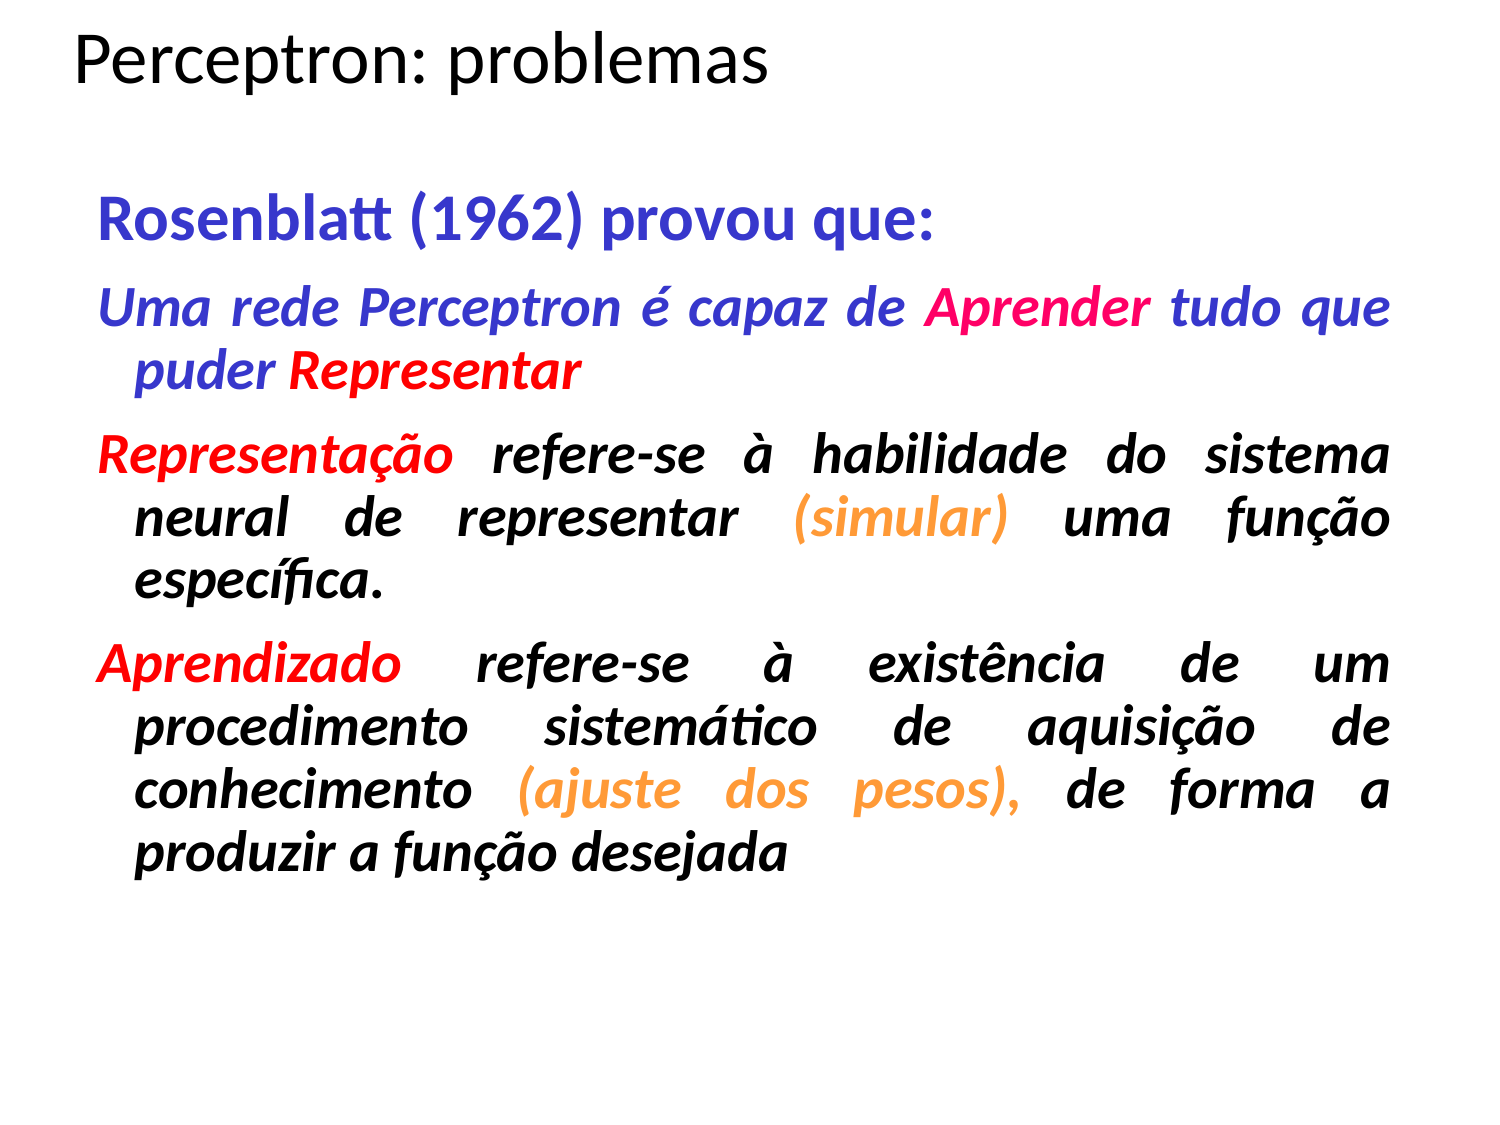

# Perceptron: problemas
Rosenblatt (1962) provou que:
Uma rede Perceptron é capaz de Aprender tudo que puder Representar
Representação refere-se à habilidade do sistema neural de representar (simular) uma função específica.
Aprendizado refere-se à existência de um procedimento sistemático de aquisição de conhecimento (ajuste dos pesos), de forma a produzir a função desejada